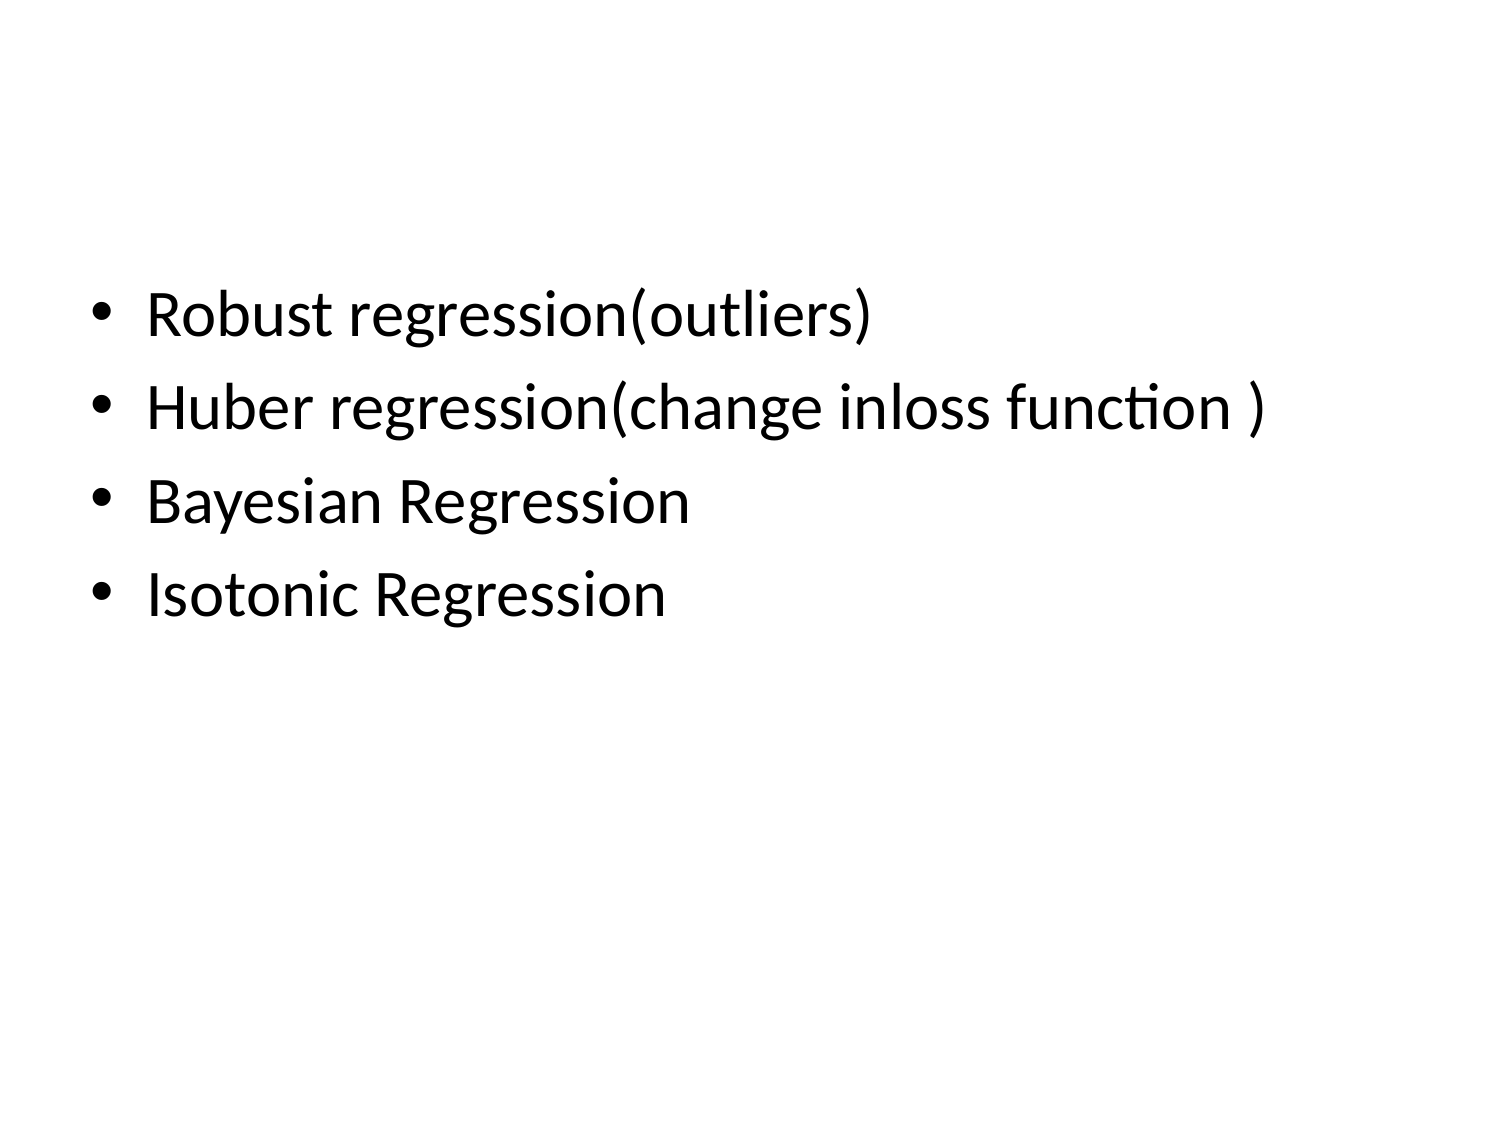

#
Robust regression(outliers)
Huber regression(change inloss function )
Bayesian Regression
Isotonic Regression